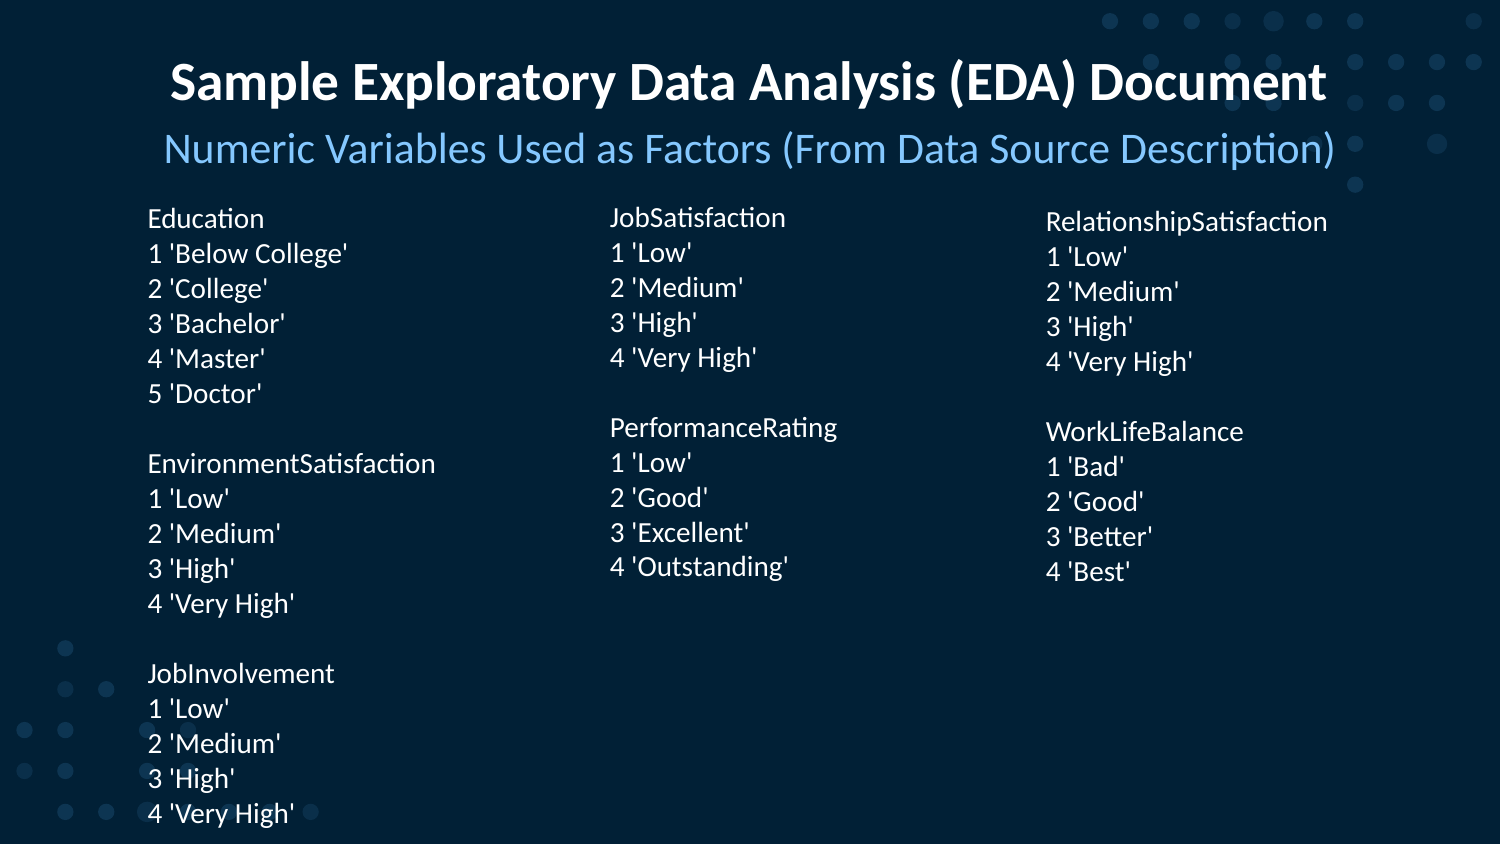

# Sample Exploratory Data Analysis (EDA) Document
Numeric Variables Used as Factors (From Data Source Description)
JobSatisfaction
1 'Low'
2 'Medium'
3 'High'
4 'Very High'
PerformanceRating
1 'Low'
2 'Good'
3 'Excellent'
4 'Outstanding'
Education
1 'Below College'
2 'College'
3 'Bachelor'
4 'Master'
5 'Doctor'
EnvironmentSatisfaction
1 'Low'
2 'Medium'
3 'High'
4 'Very High'
JobInvolvement
1 'Low'
2 'Medium'
3 'High'
4 'Very High'
RelationshipSatisfaction
1 'Low'
2 'Medium'
3 'High'
4 'Very High'

WorkLifeBalance
1 'Bad'
2 'Good'
3 'Better'
4 'Best'